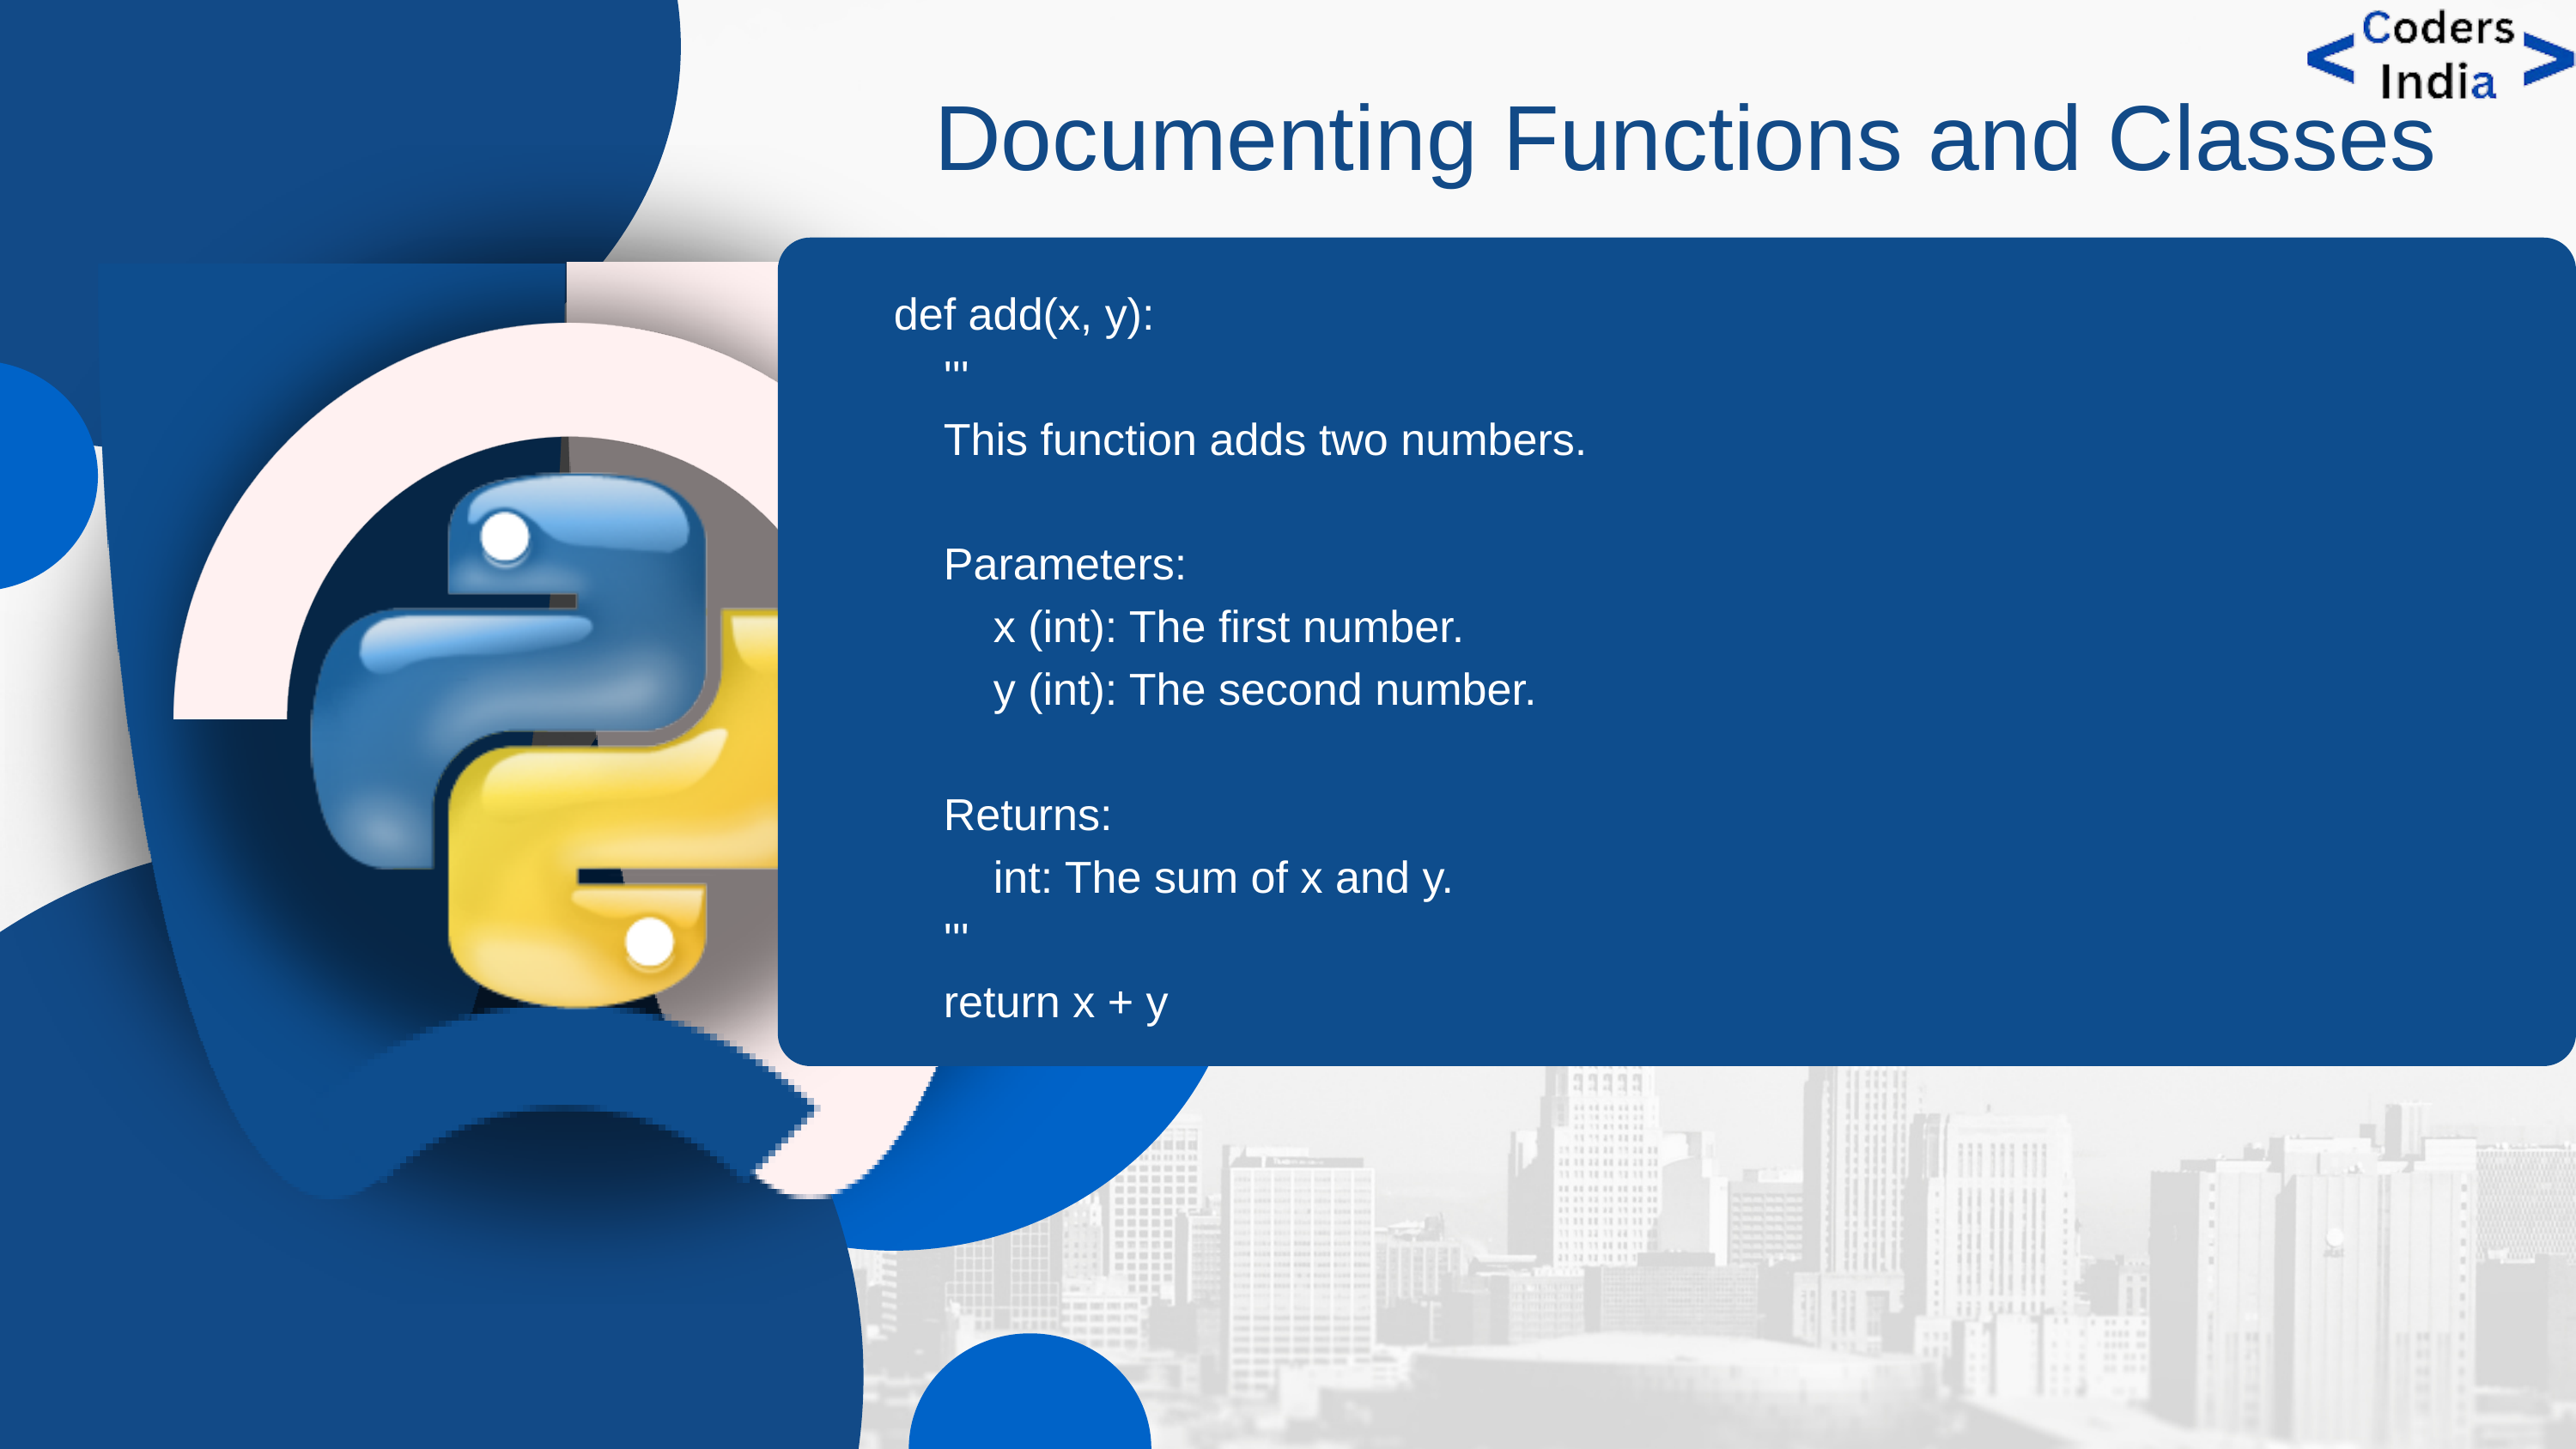

Documenting Functions and Classes

def add(x, y):
    '''
    This function adds two numbers.

    Parameters:
        x (int): The first number.
        y (int): The second number.

    Returns:
        int: The sum of x and y.
    '''
    return x + y